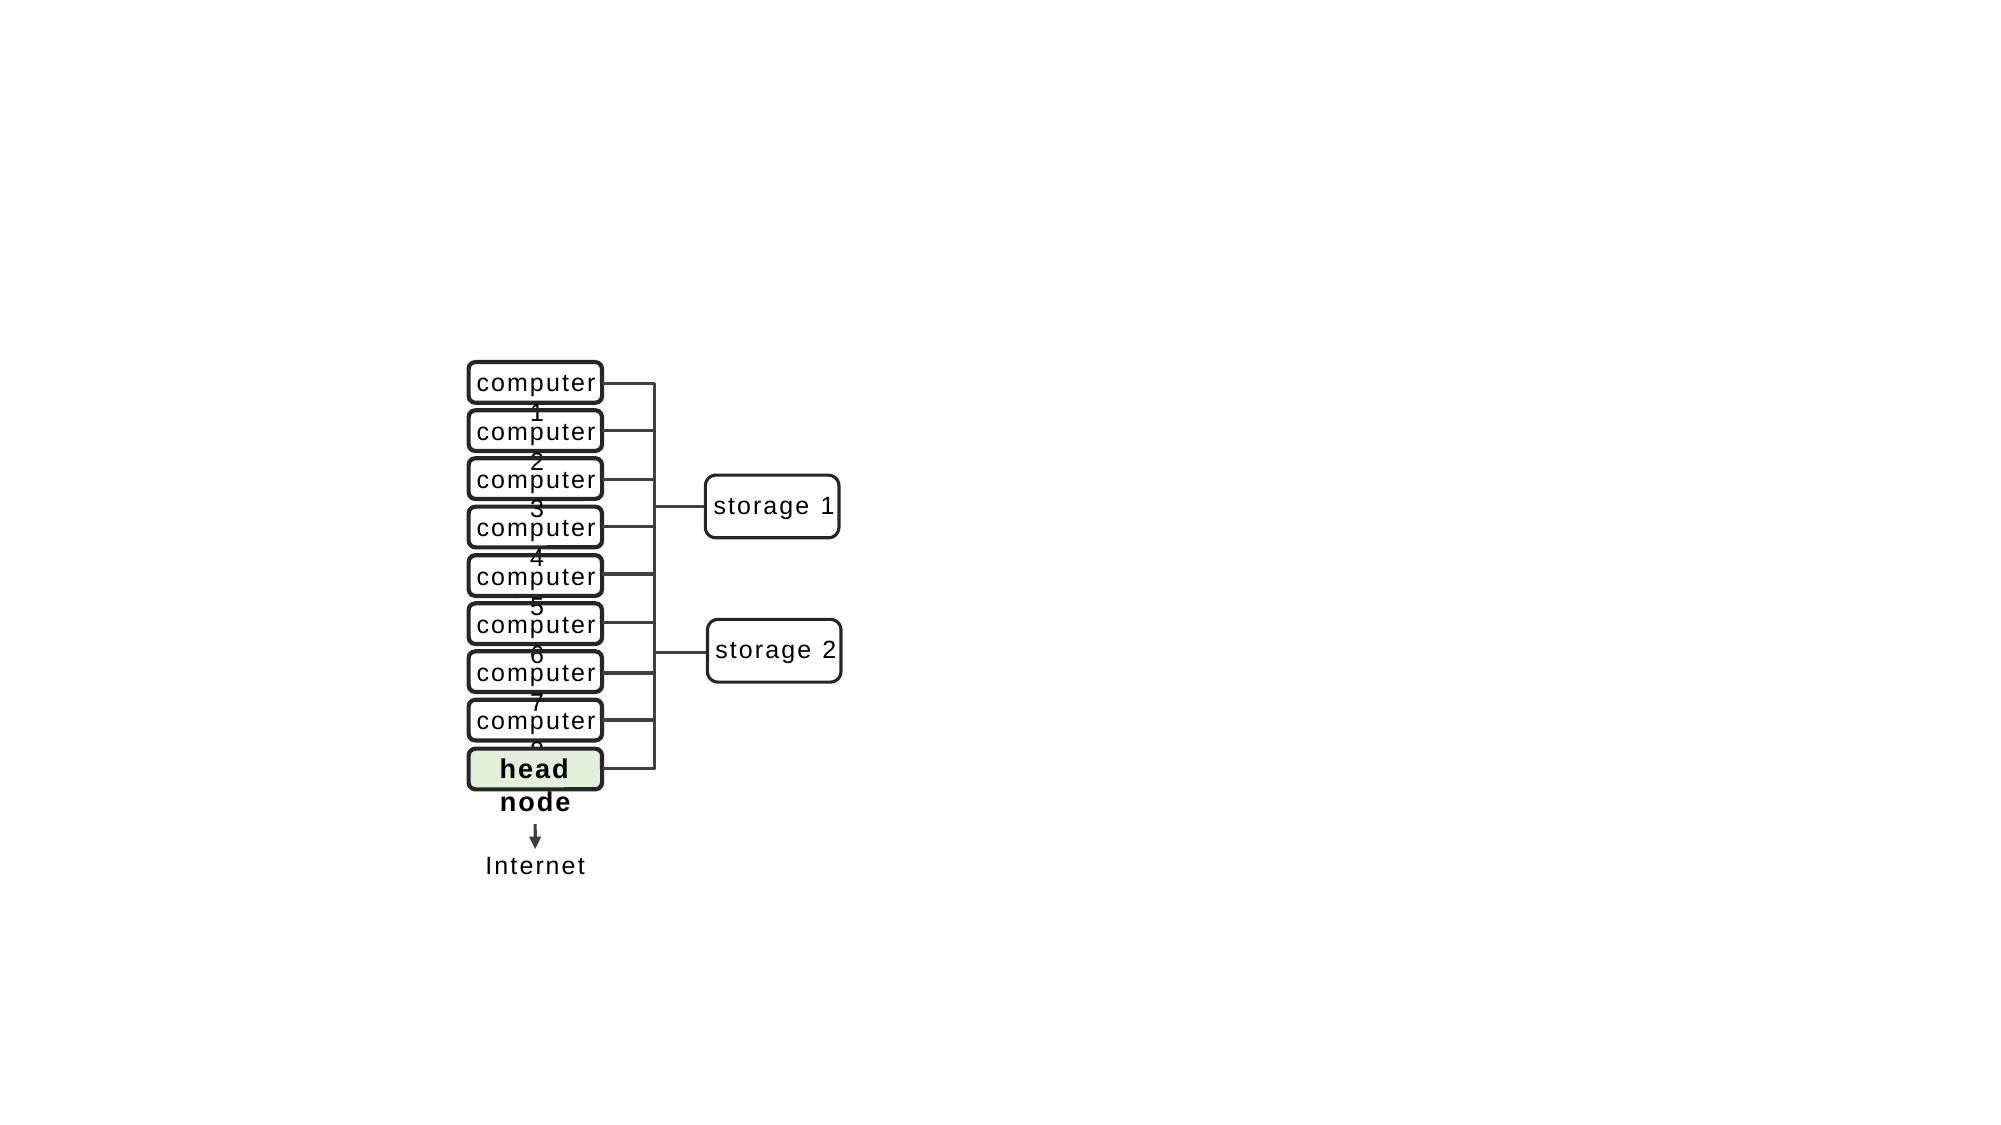

computer 1

computer 2

computer 3

storage 1
computer 4

computer 5

computer 6

storage 2
computer 7

computer 8

head node

Internet